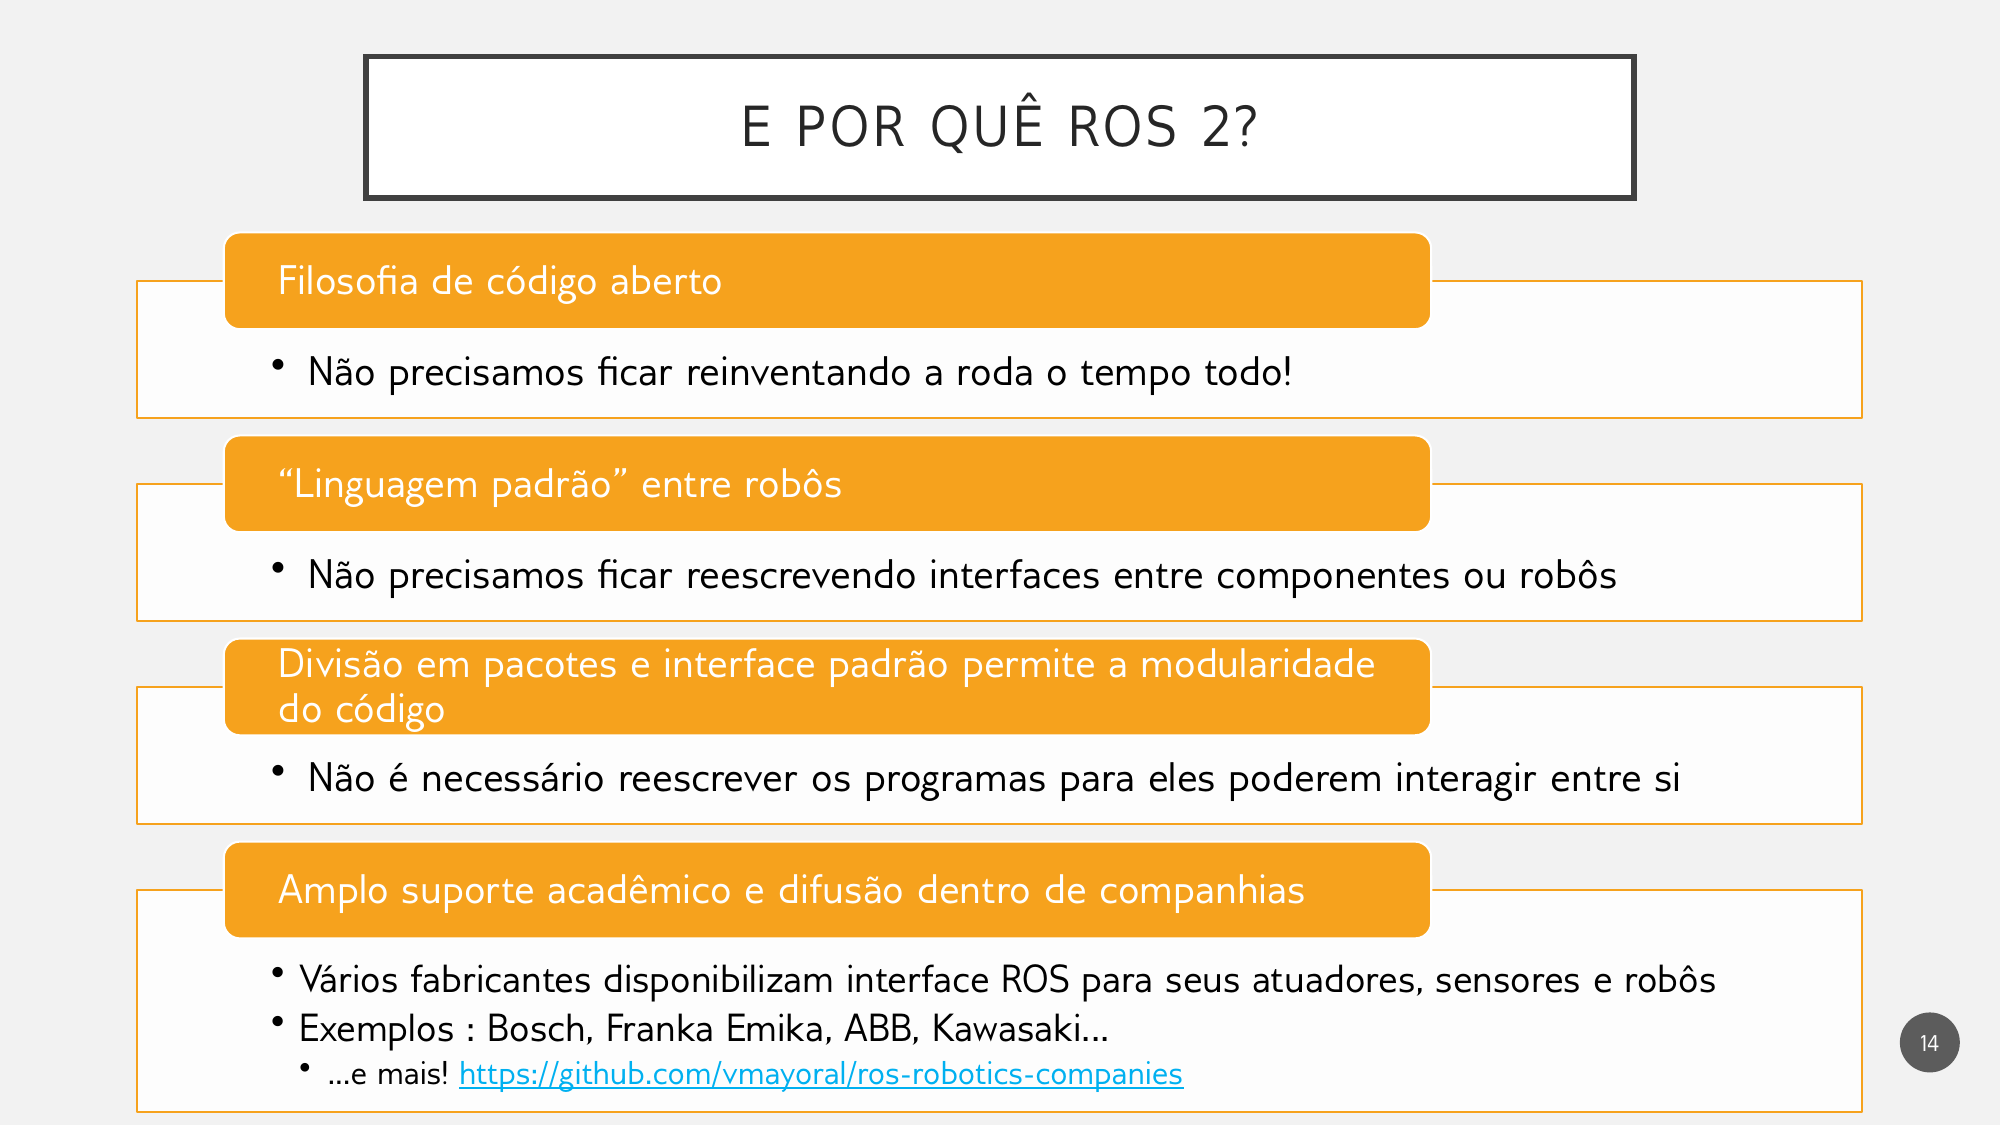

# E por quê ROS 2?
Não precisamos ficar reinventando a roda o tempo todo!
Filosofia de código aberto
Não precisamos ficar reescrevendo interfaces entre componentes ou robôs
“Linguagem padrão” entre robôs
Não é necessário reescrever os programas para eles poderem interagir entre si
Divisão em pacotes e interface padrão permite a modularidade do código
Vários fabricantes disponibilizam interface ROS para seus atuadores, sensores e robôs
Exemplos : Bosch, Franka Emika, ABB, Kawasaki...
...e mais! https://github.com/vmayoral/ros-robotics-companies
Amplo suporte acadêmico e difusão dentro de companhias

14